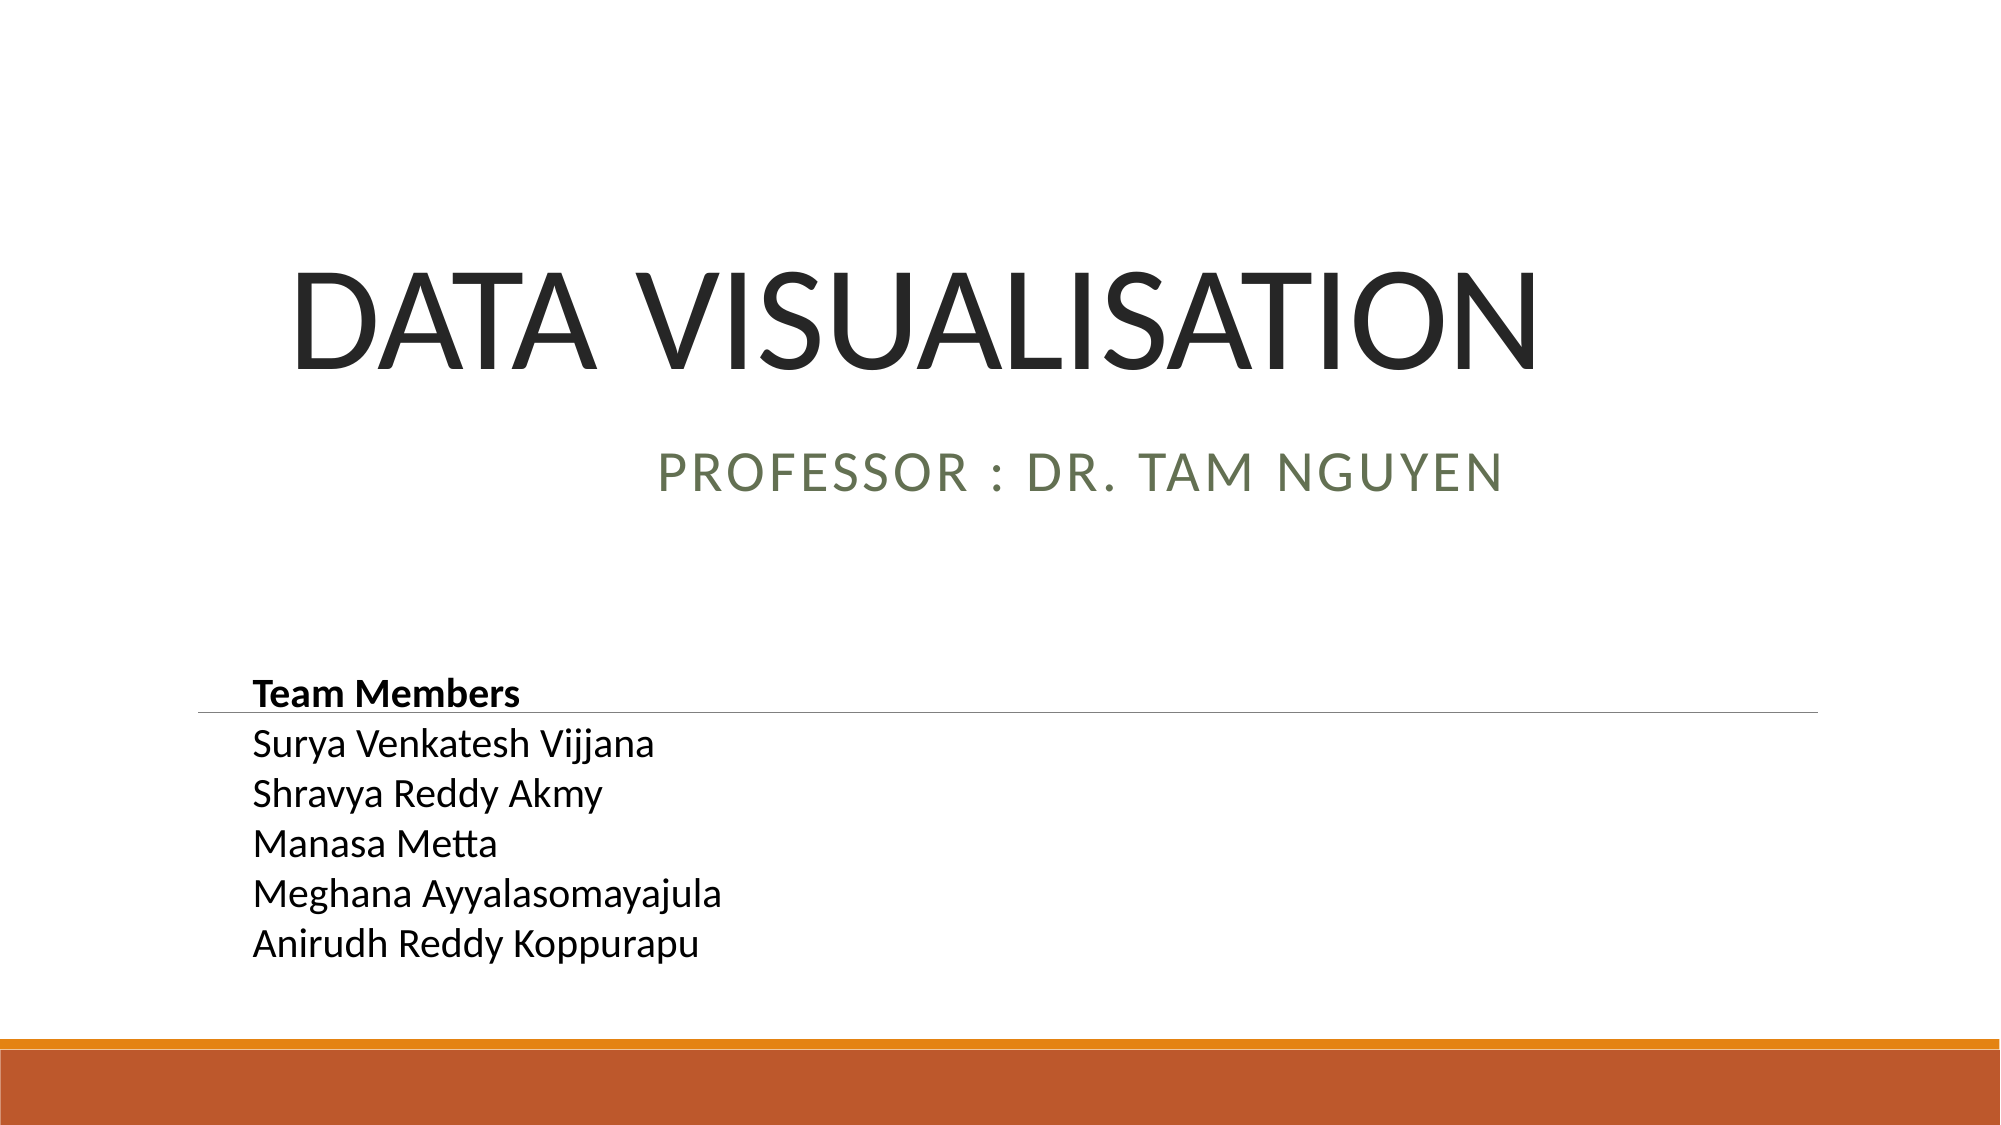

# DATA VISUALISATION
PROFESSOR : DR. TAM NGUYEN

Team Members
Surya Venkatesh Vijjana
Shravya Reddy Akmy
Manasa Metta
Meghana Ayyalasomayajula
Anirudh Reddy Koppurapu